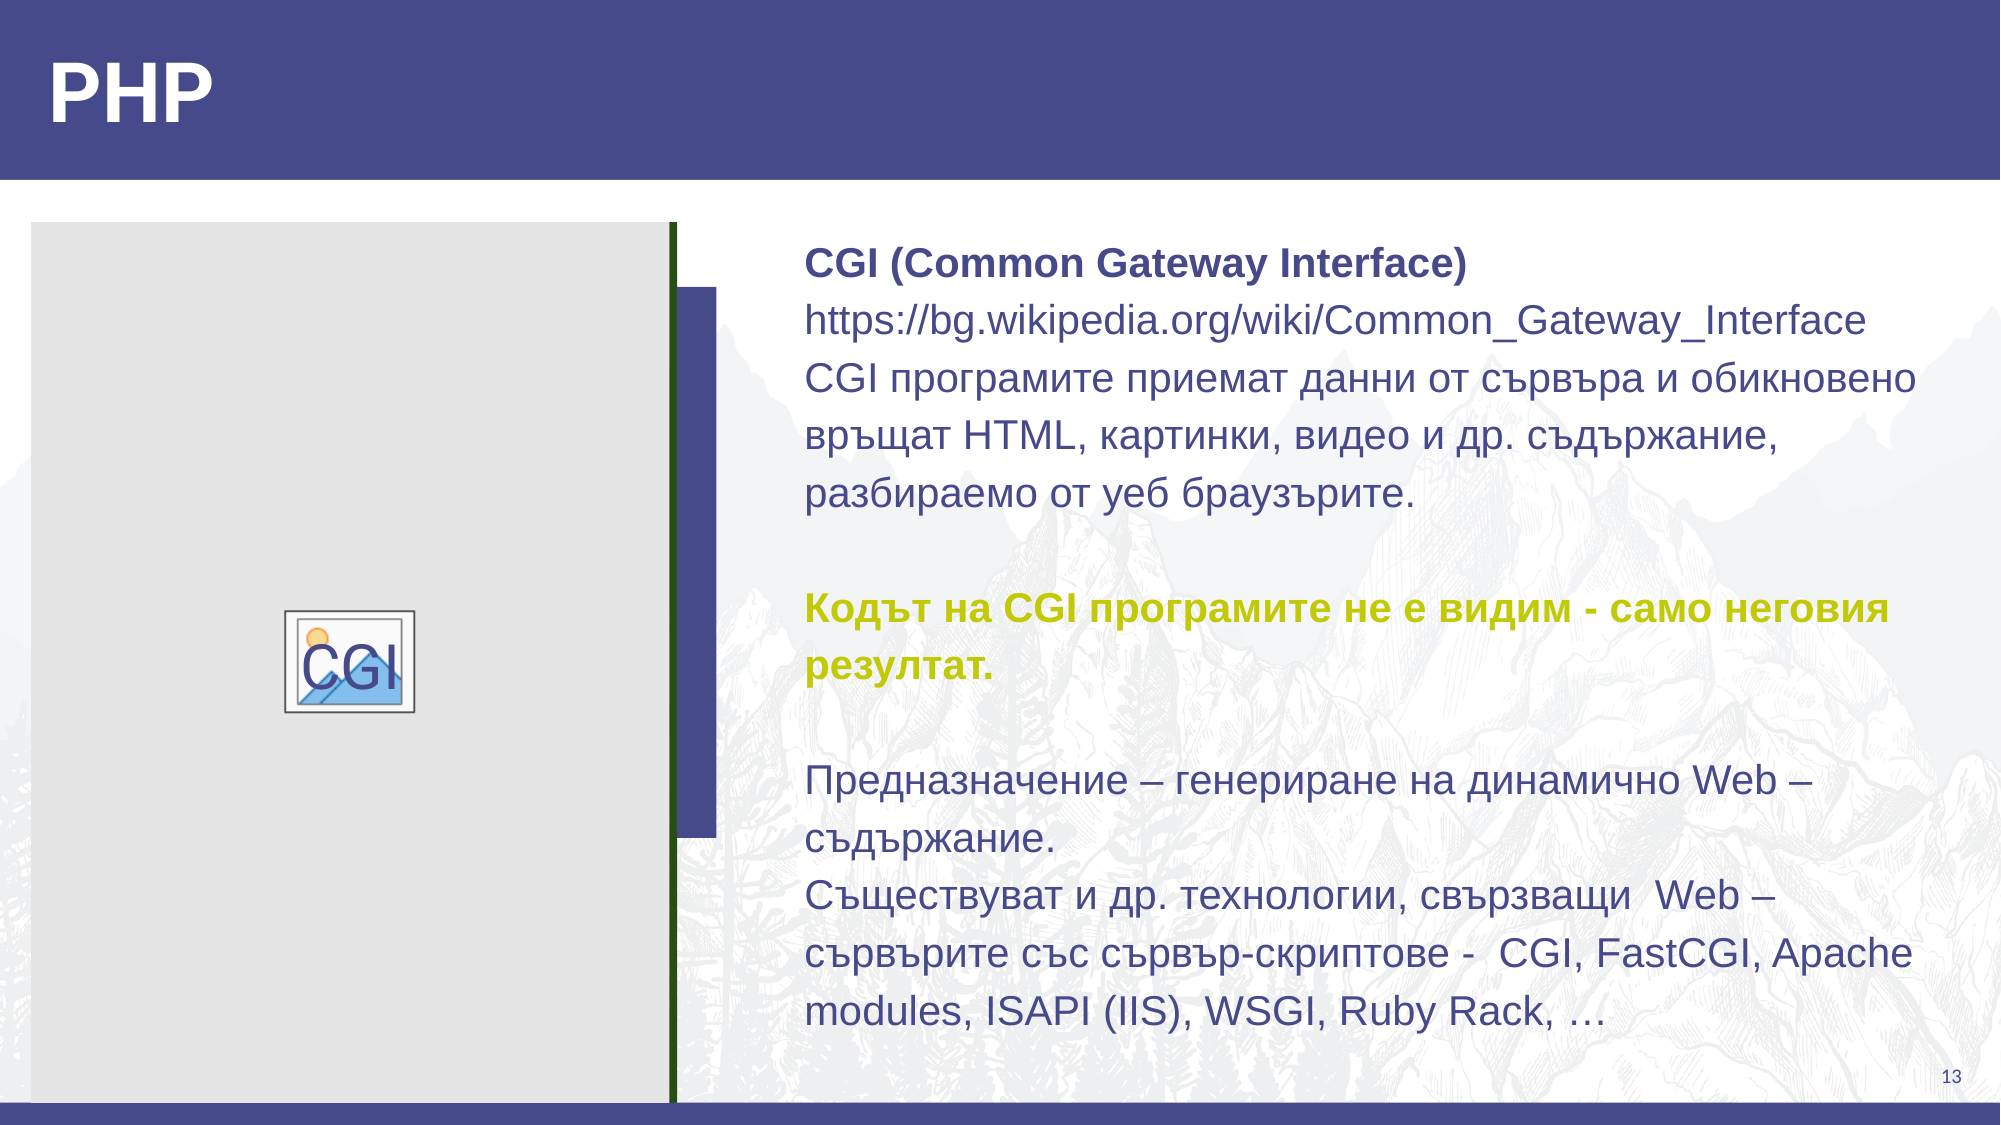

# PHP
CGI (Common Gateway Interface) https://bg.wikipedia.org/wiki/Common_Gateway_Interface
CGI програмите приемат данни от сървъра и обикновено връщат HTML, картинки, видео и др. съдържание, разбираемо от уеб браузърите.

Кодът на CGI програмите не е видим - само неговия резултат.

Предназначение – генериране на динамично Web – съдържание.
Съществуват и др. технологии, свързващи  Web – сървърите със сървър-скриптове -  CGI, FastCGI, Apache modules, ISAPI (IIS), WSGI, Ruby Rack, …

CGI
13